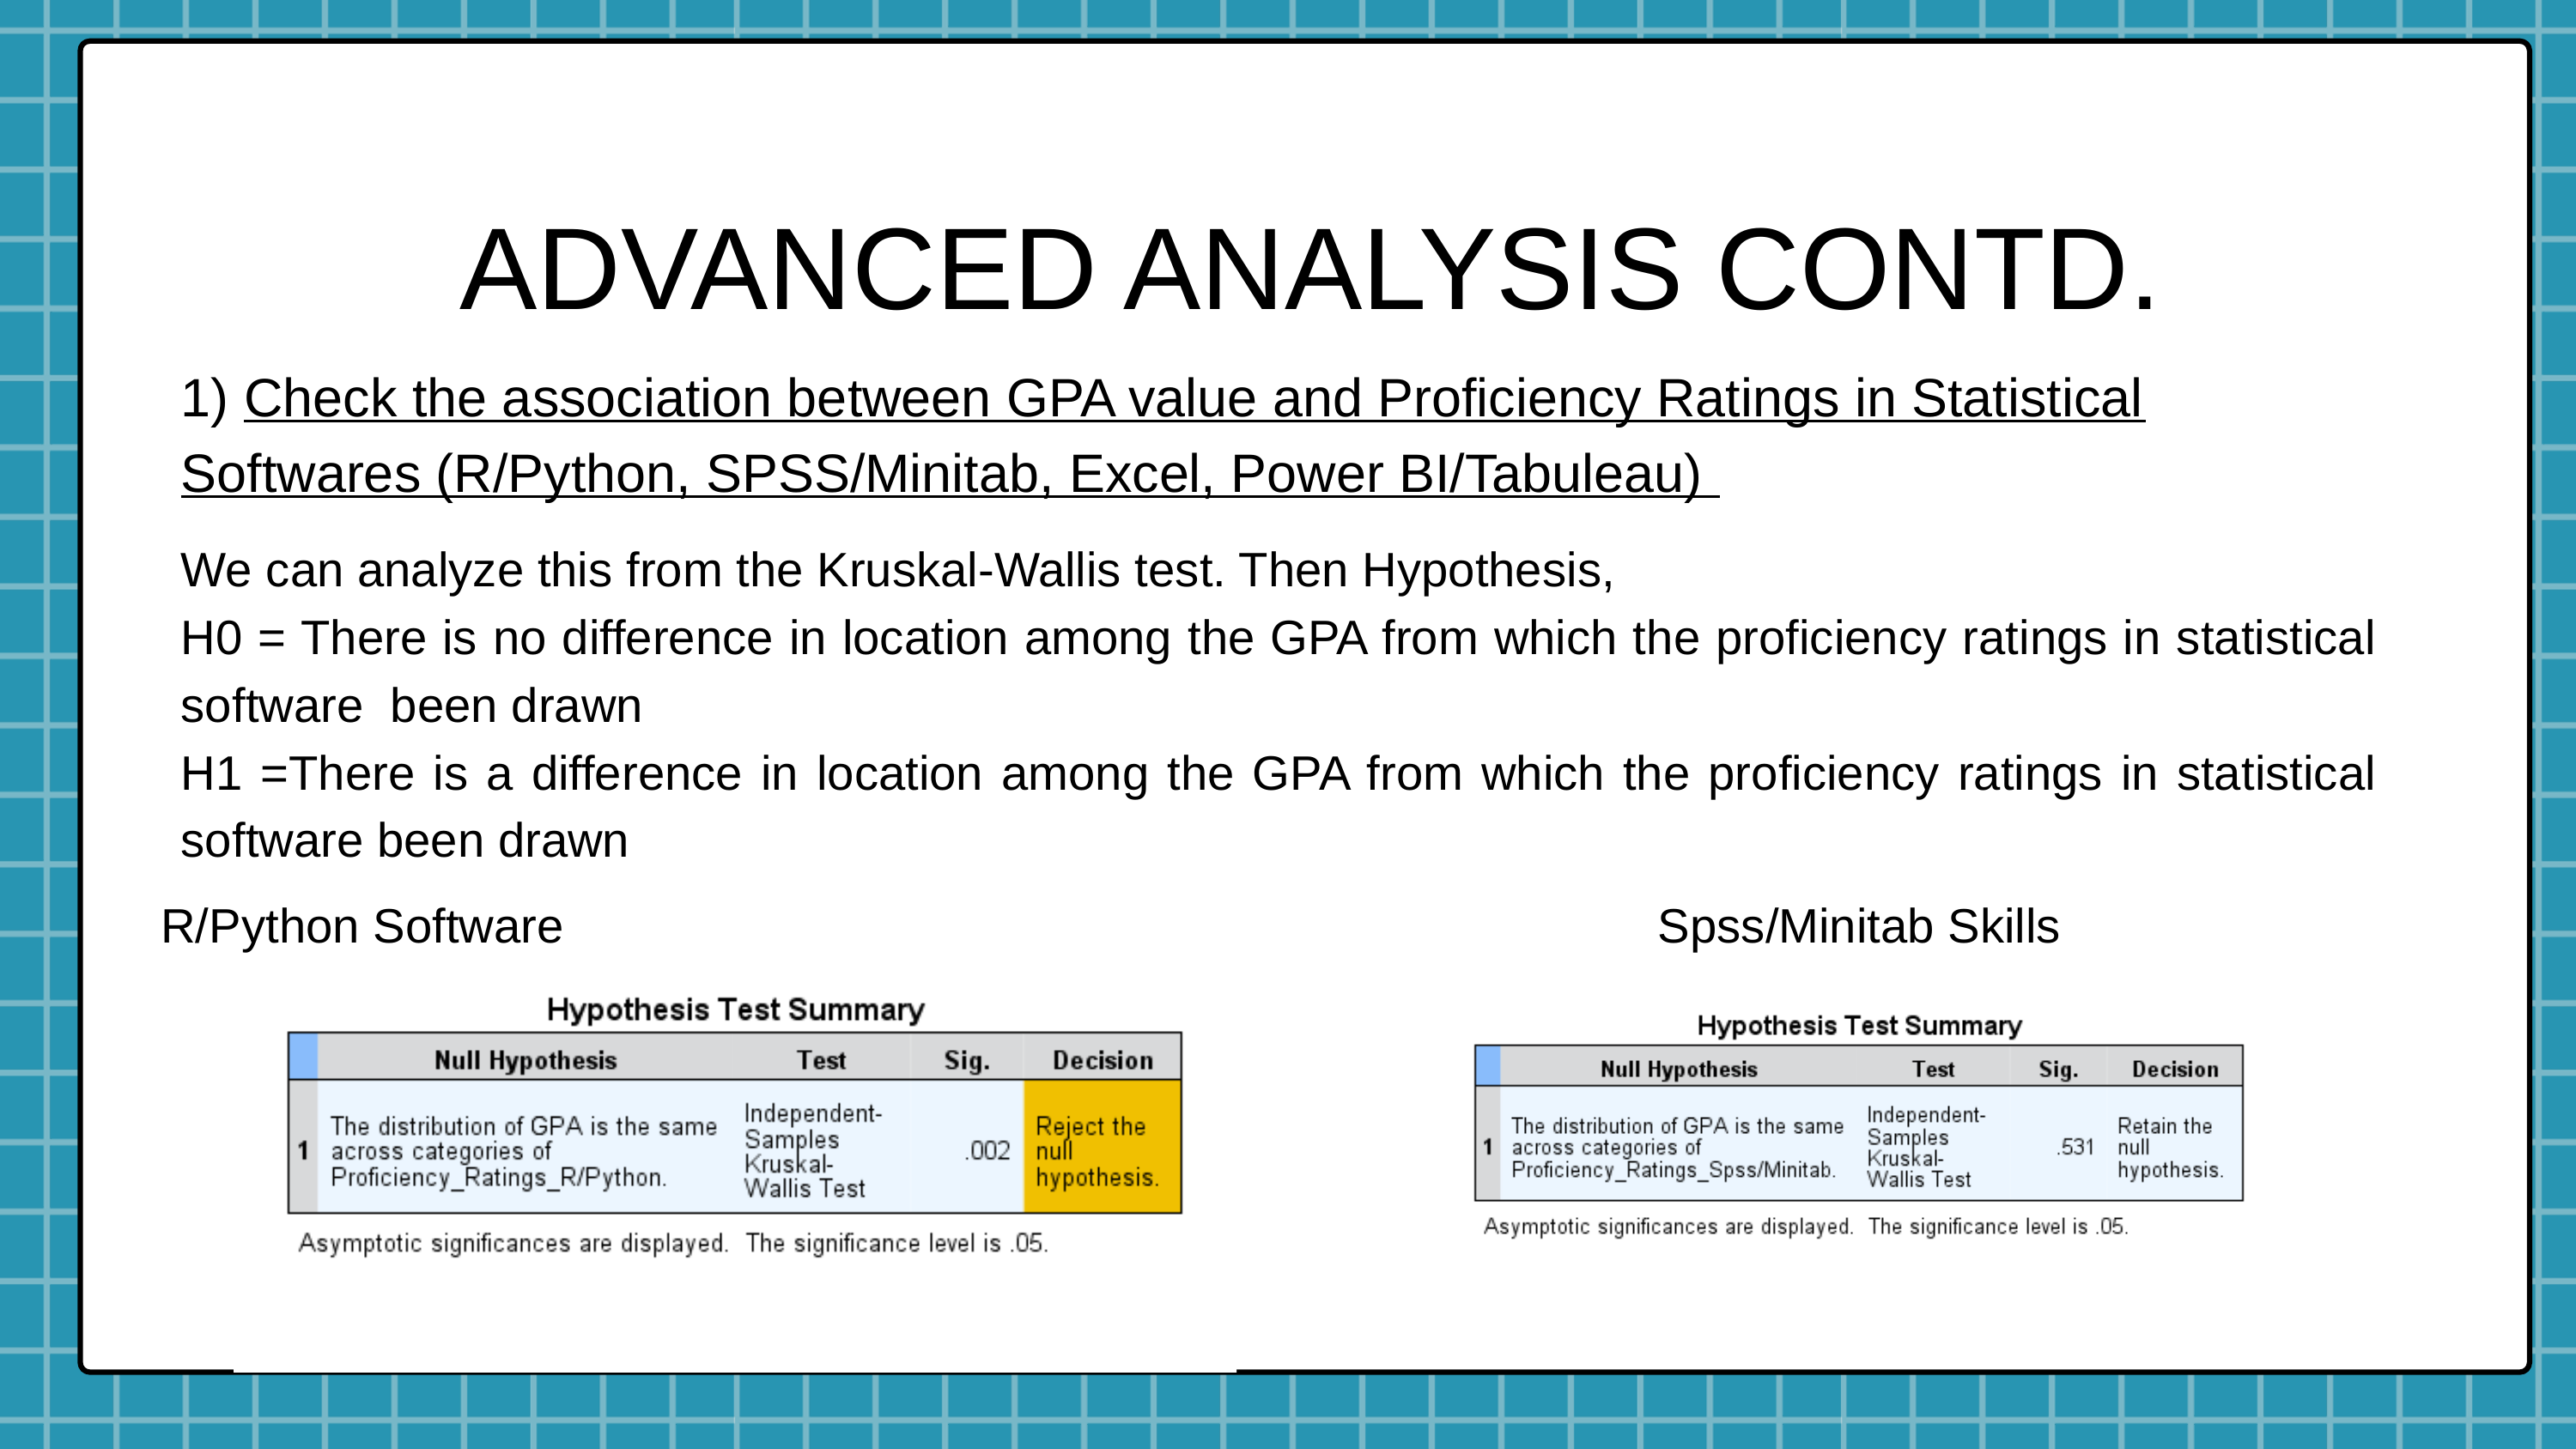

ADVANCED ANALYSIS CONTD.

1) Check the association between GPA value and Proficiency Ratings in Statistical Softwares (R/Python, SPSS/Minitab, Excel, Power BI/Tabuleau)

We can analyze this from the Kruskal-Wallis test. Then Hypothesis,
H0 = There is no difference in location among the GPA from which the proficiency ratings in statistical software  been drawn
H1 =There is a difference in location among the GPA from which the proficiency ratings in statistical software been drawn
 R/Python Software
Spss/Minitab Skills